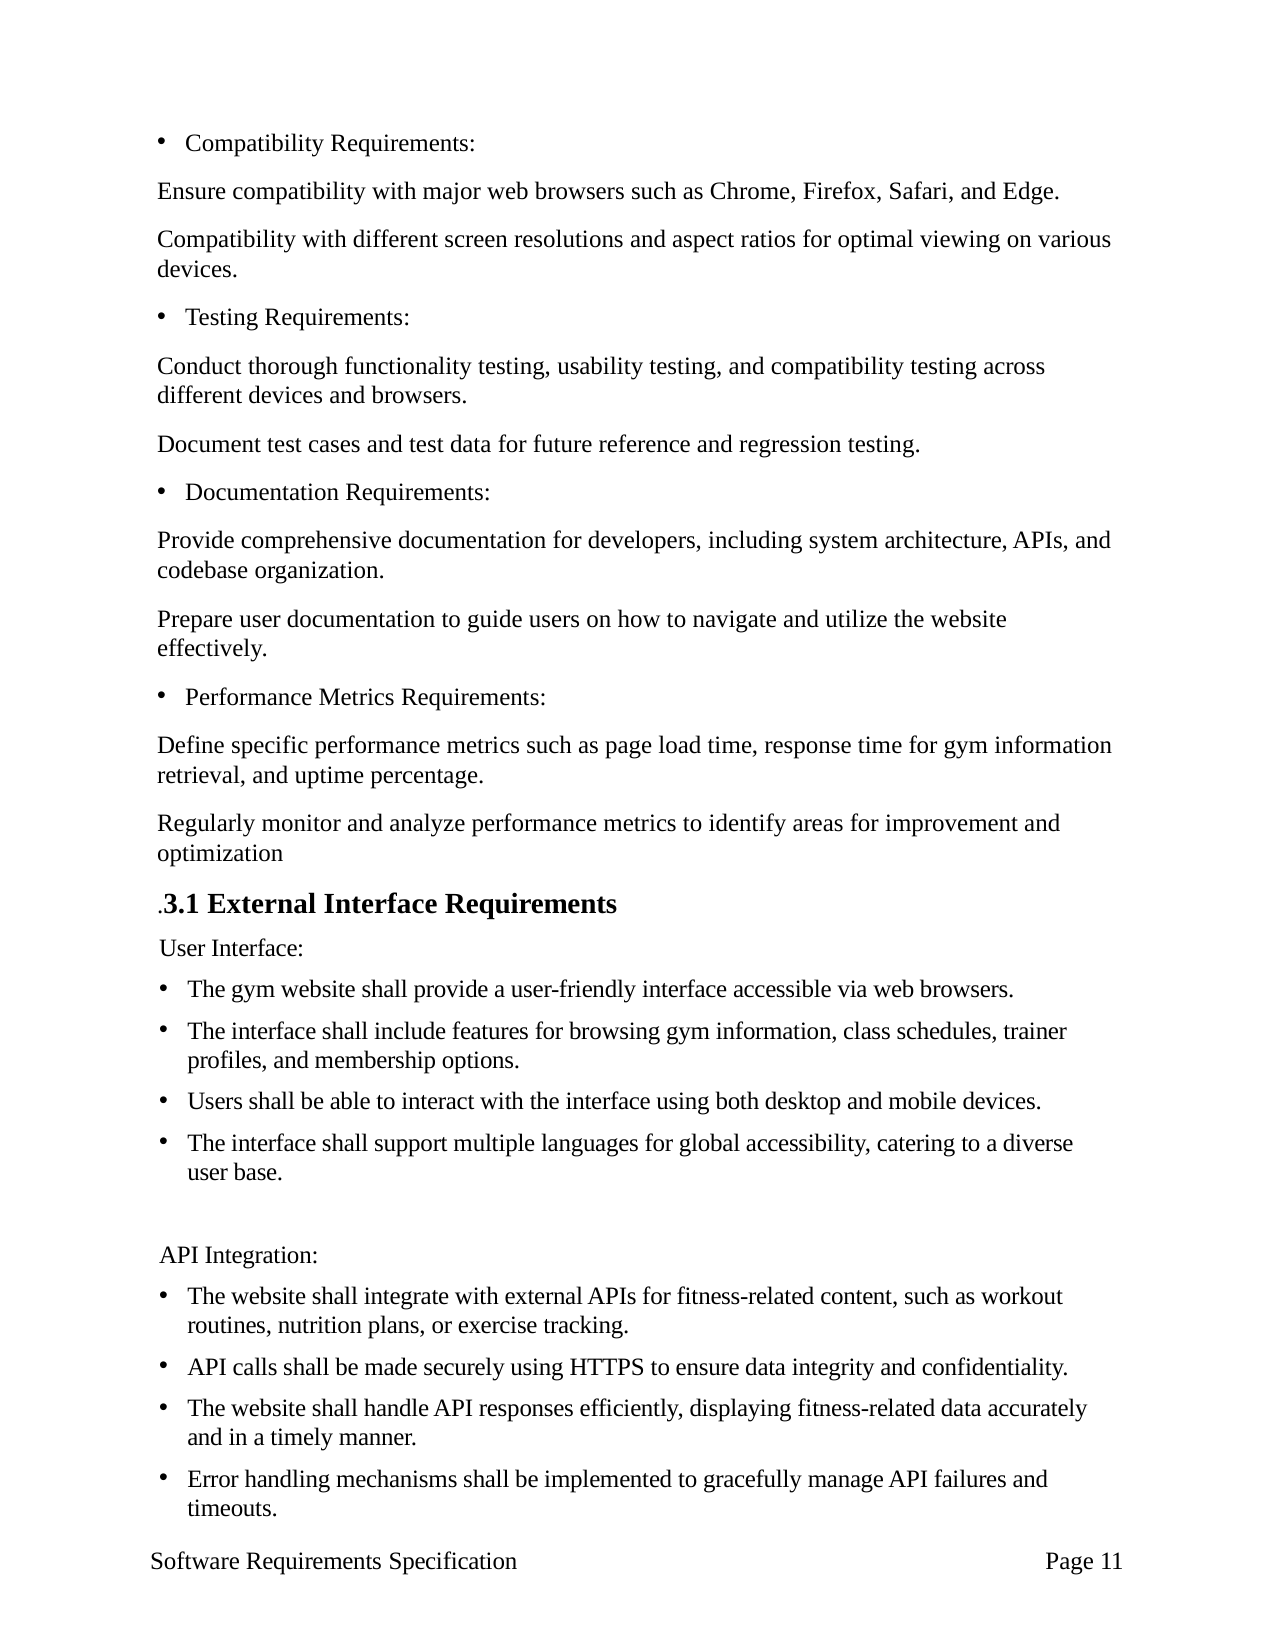

Compatibility Requirements:
Ensure compatibility with major web browsers such as Chrome, Firefox, Safari, and Edge.
Compatibility with different screen resolutions and aspect ratios for optimal viewing on various devices.
Testing Requirements:
Conduct thorough functionality testing, usability testing, and compatibility testing across different devices and browsers.
Document test cases and test data for future reference and regression testing.
Documentation Requirements:
Provide comprehensive documentation for developers, including system architecture, APIs, and codebase organization.
Prepare user documentation to guide users on how to navigate and utilize the website effectively.
Performance Metrics Requirements:
Define specific performance metrics such as page load time, response time for gym information retrieval, and uptime percentage.
Regularly monitor and analyze performance metrics to identify areas for improvement and optimization
.3.1 External Interface Requirements
User Interface:
The gym website shall provide a user-friendly interface accessible via web browsers.
The interface shall include features for browsing gym information, class schedules, trainer profiles, and membership options.
Users shall be able to interact with the interface using both desktop and mobile devices.
The interface shall support multiple languages for global accessibility, catering to a diverse user base.

API Integration:
The website shall integrate with external APIs for fitness-related content, such as workout routines, nutrition plans, or exercise tracking.
API calls shall be made securely using HTTPS to ensure data integrity and confidentiality.
The website shall handle API responses efficiently, displaying fitness-related data accurately and in a timely manner.
Error handling mechanisms shall be implemented to gracefully manage API failures and timeouts.
Software Requirements Specification
Page 11